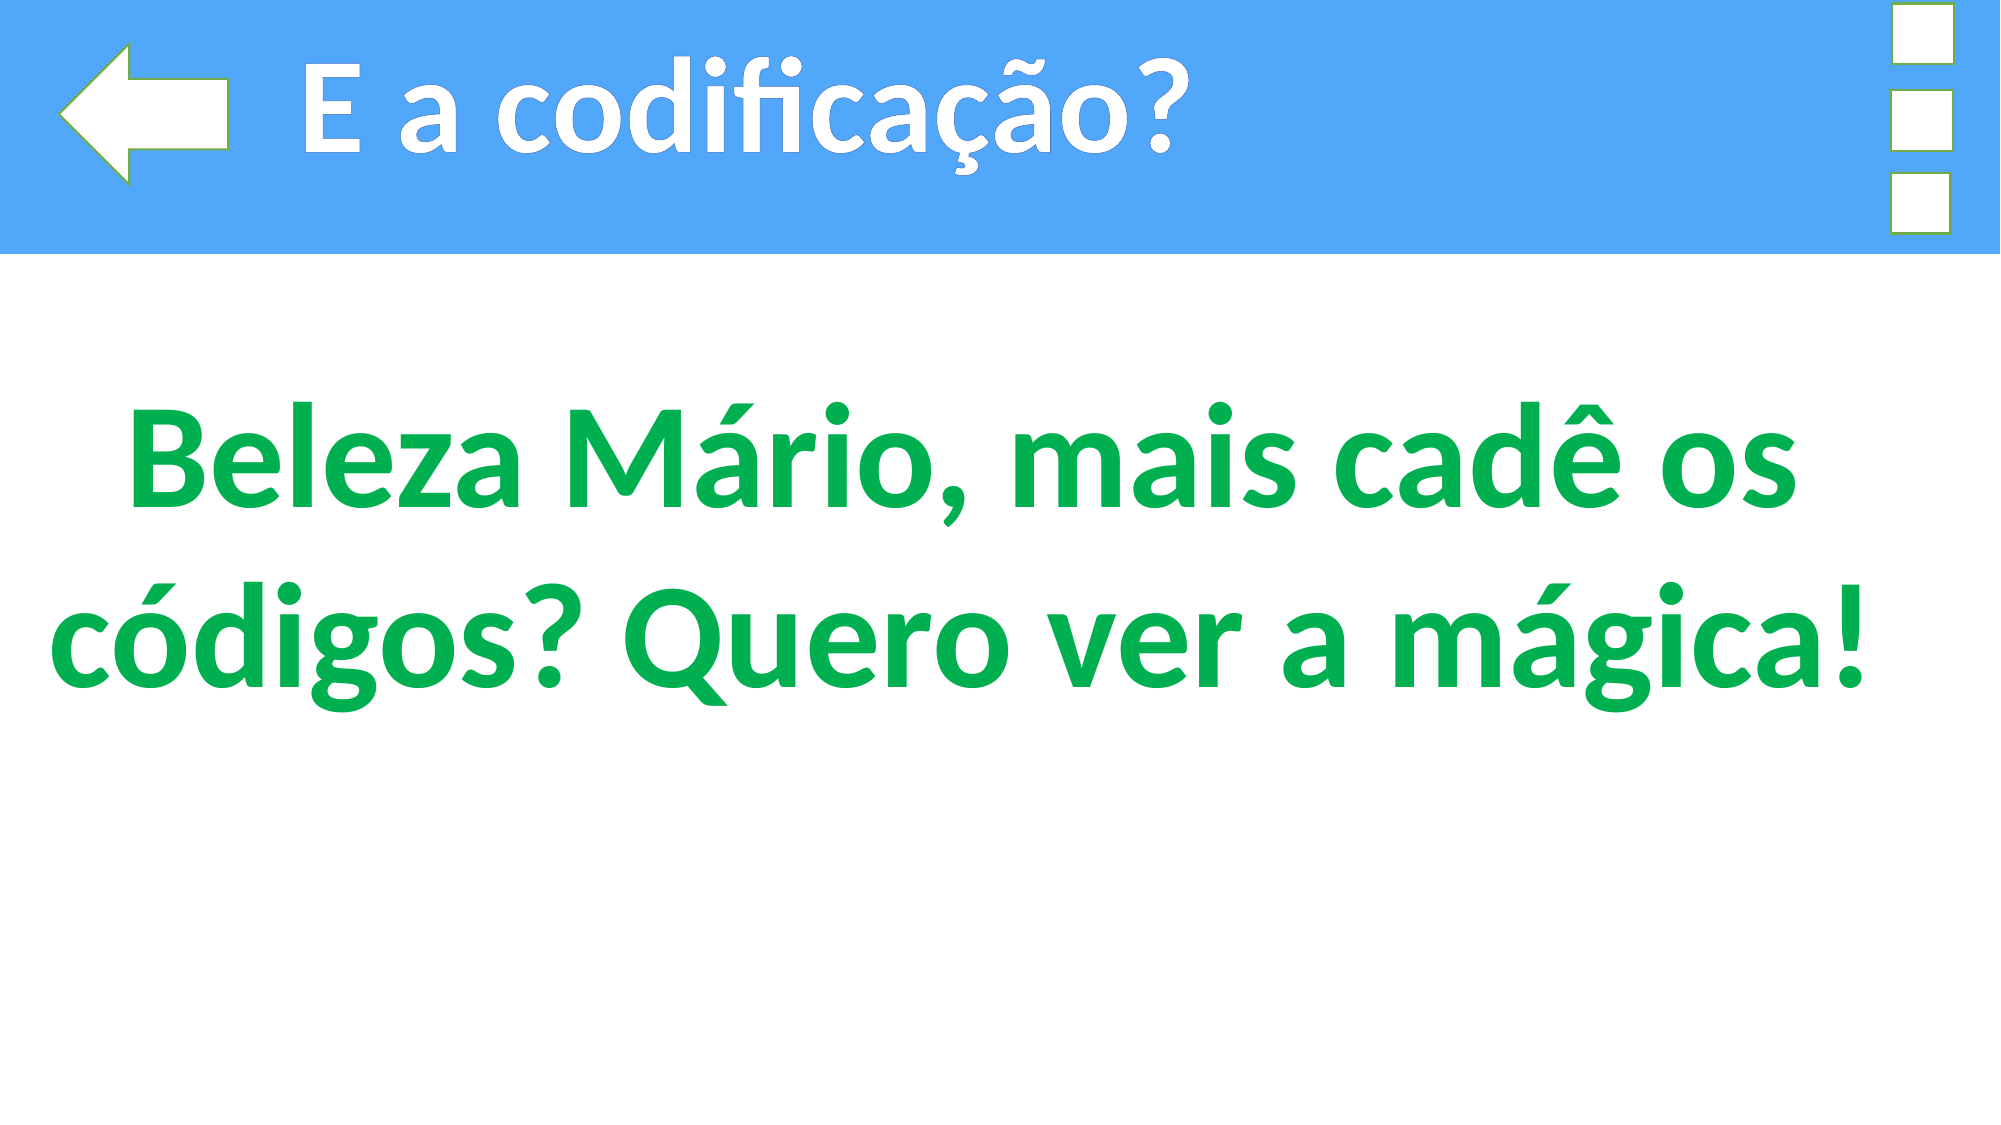

E a codificação?

Beleza Mário, mais cadê os códigos? Quero ver a mágica!

E aí cara! Beleza?